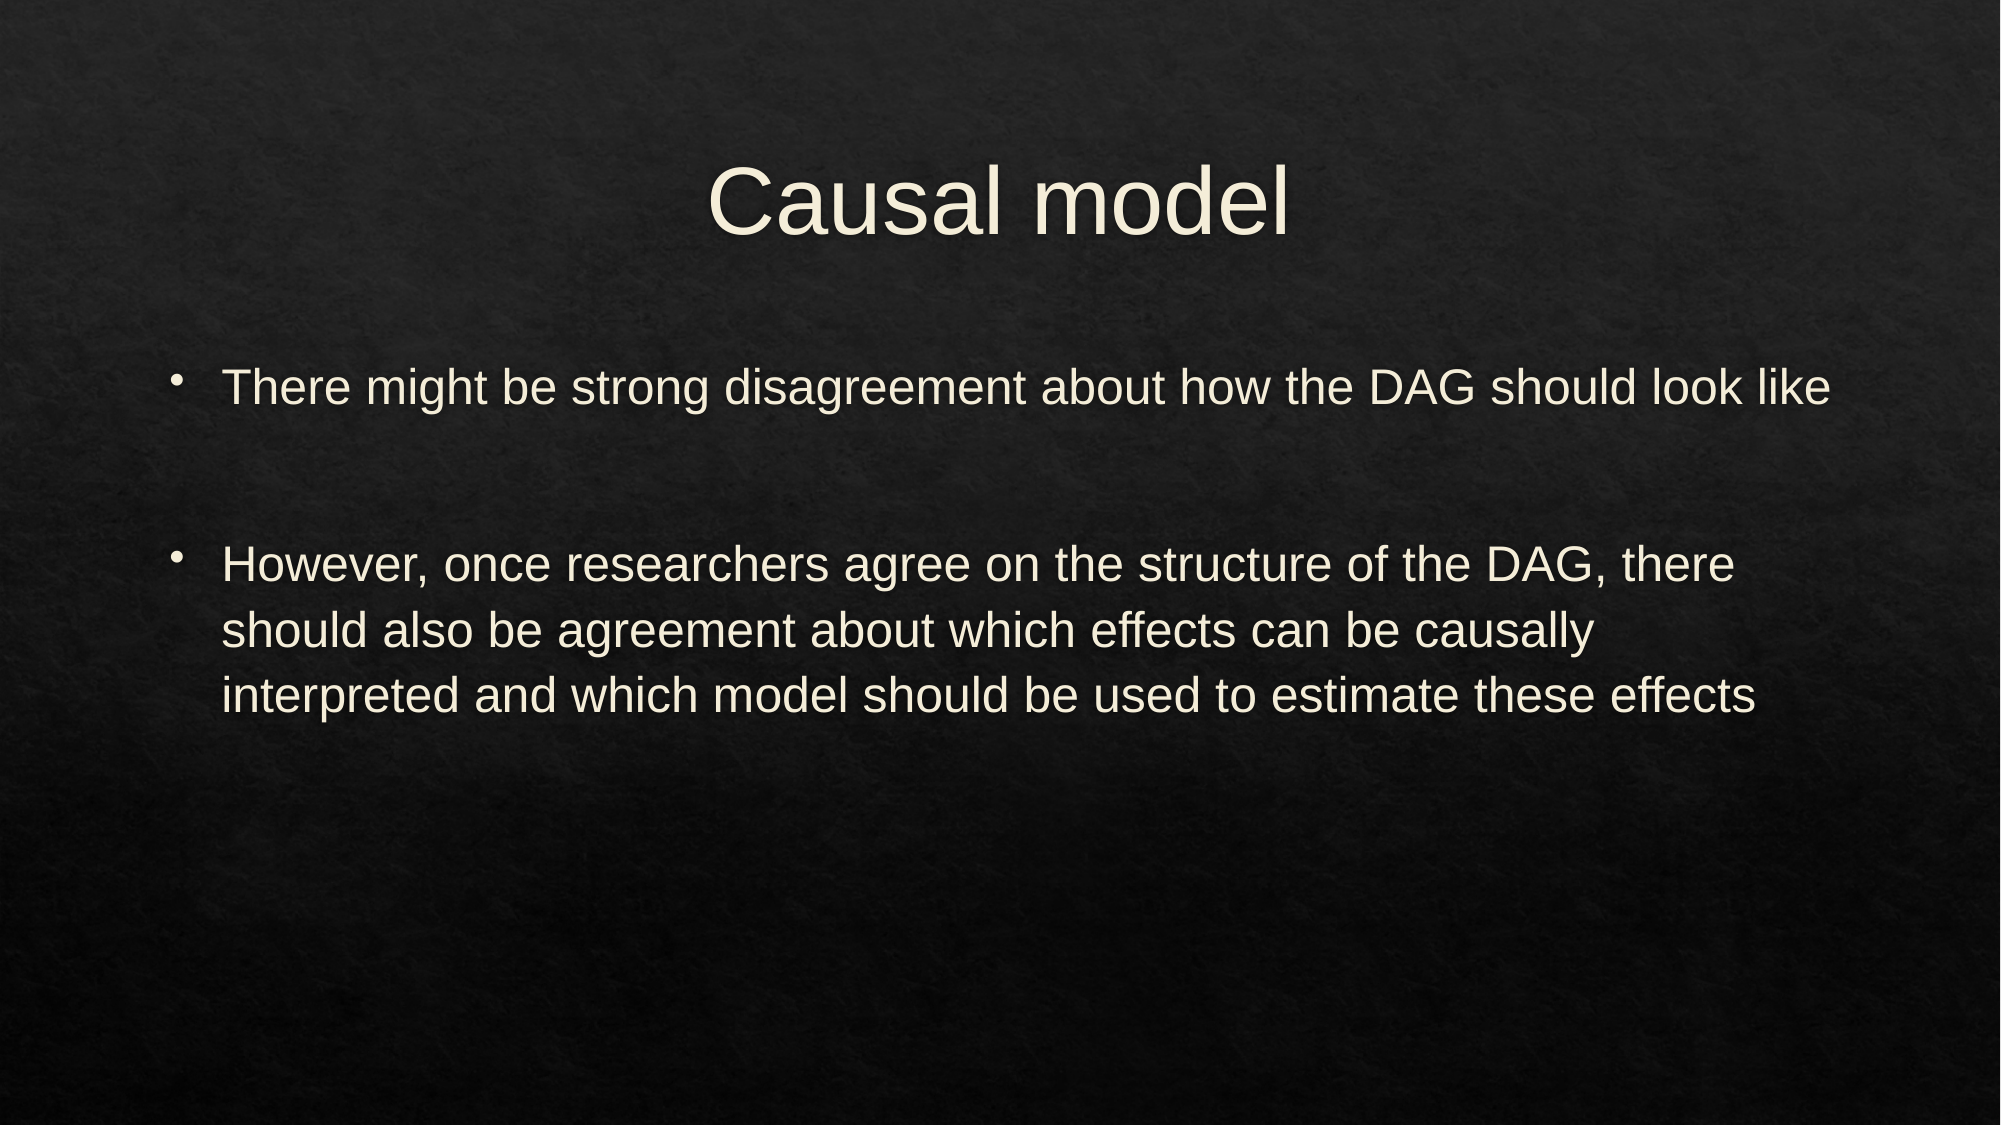

# Causal model
There might be strong disagreement about how the DAG should look like

However, once researchers agree on the structure of the DAG, there should also be agreement about which effects can be causally interpreted and which model should be used to estimate these effects